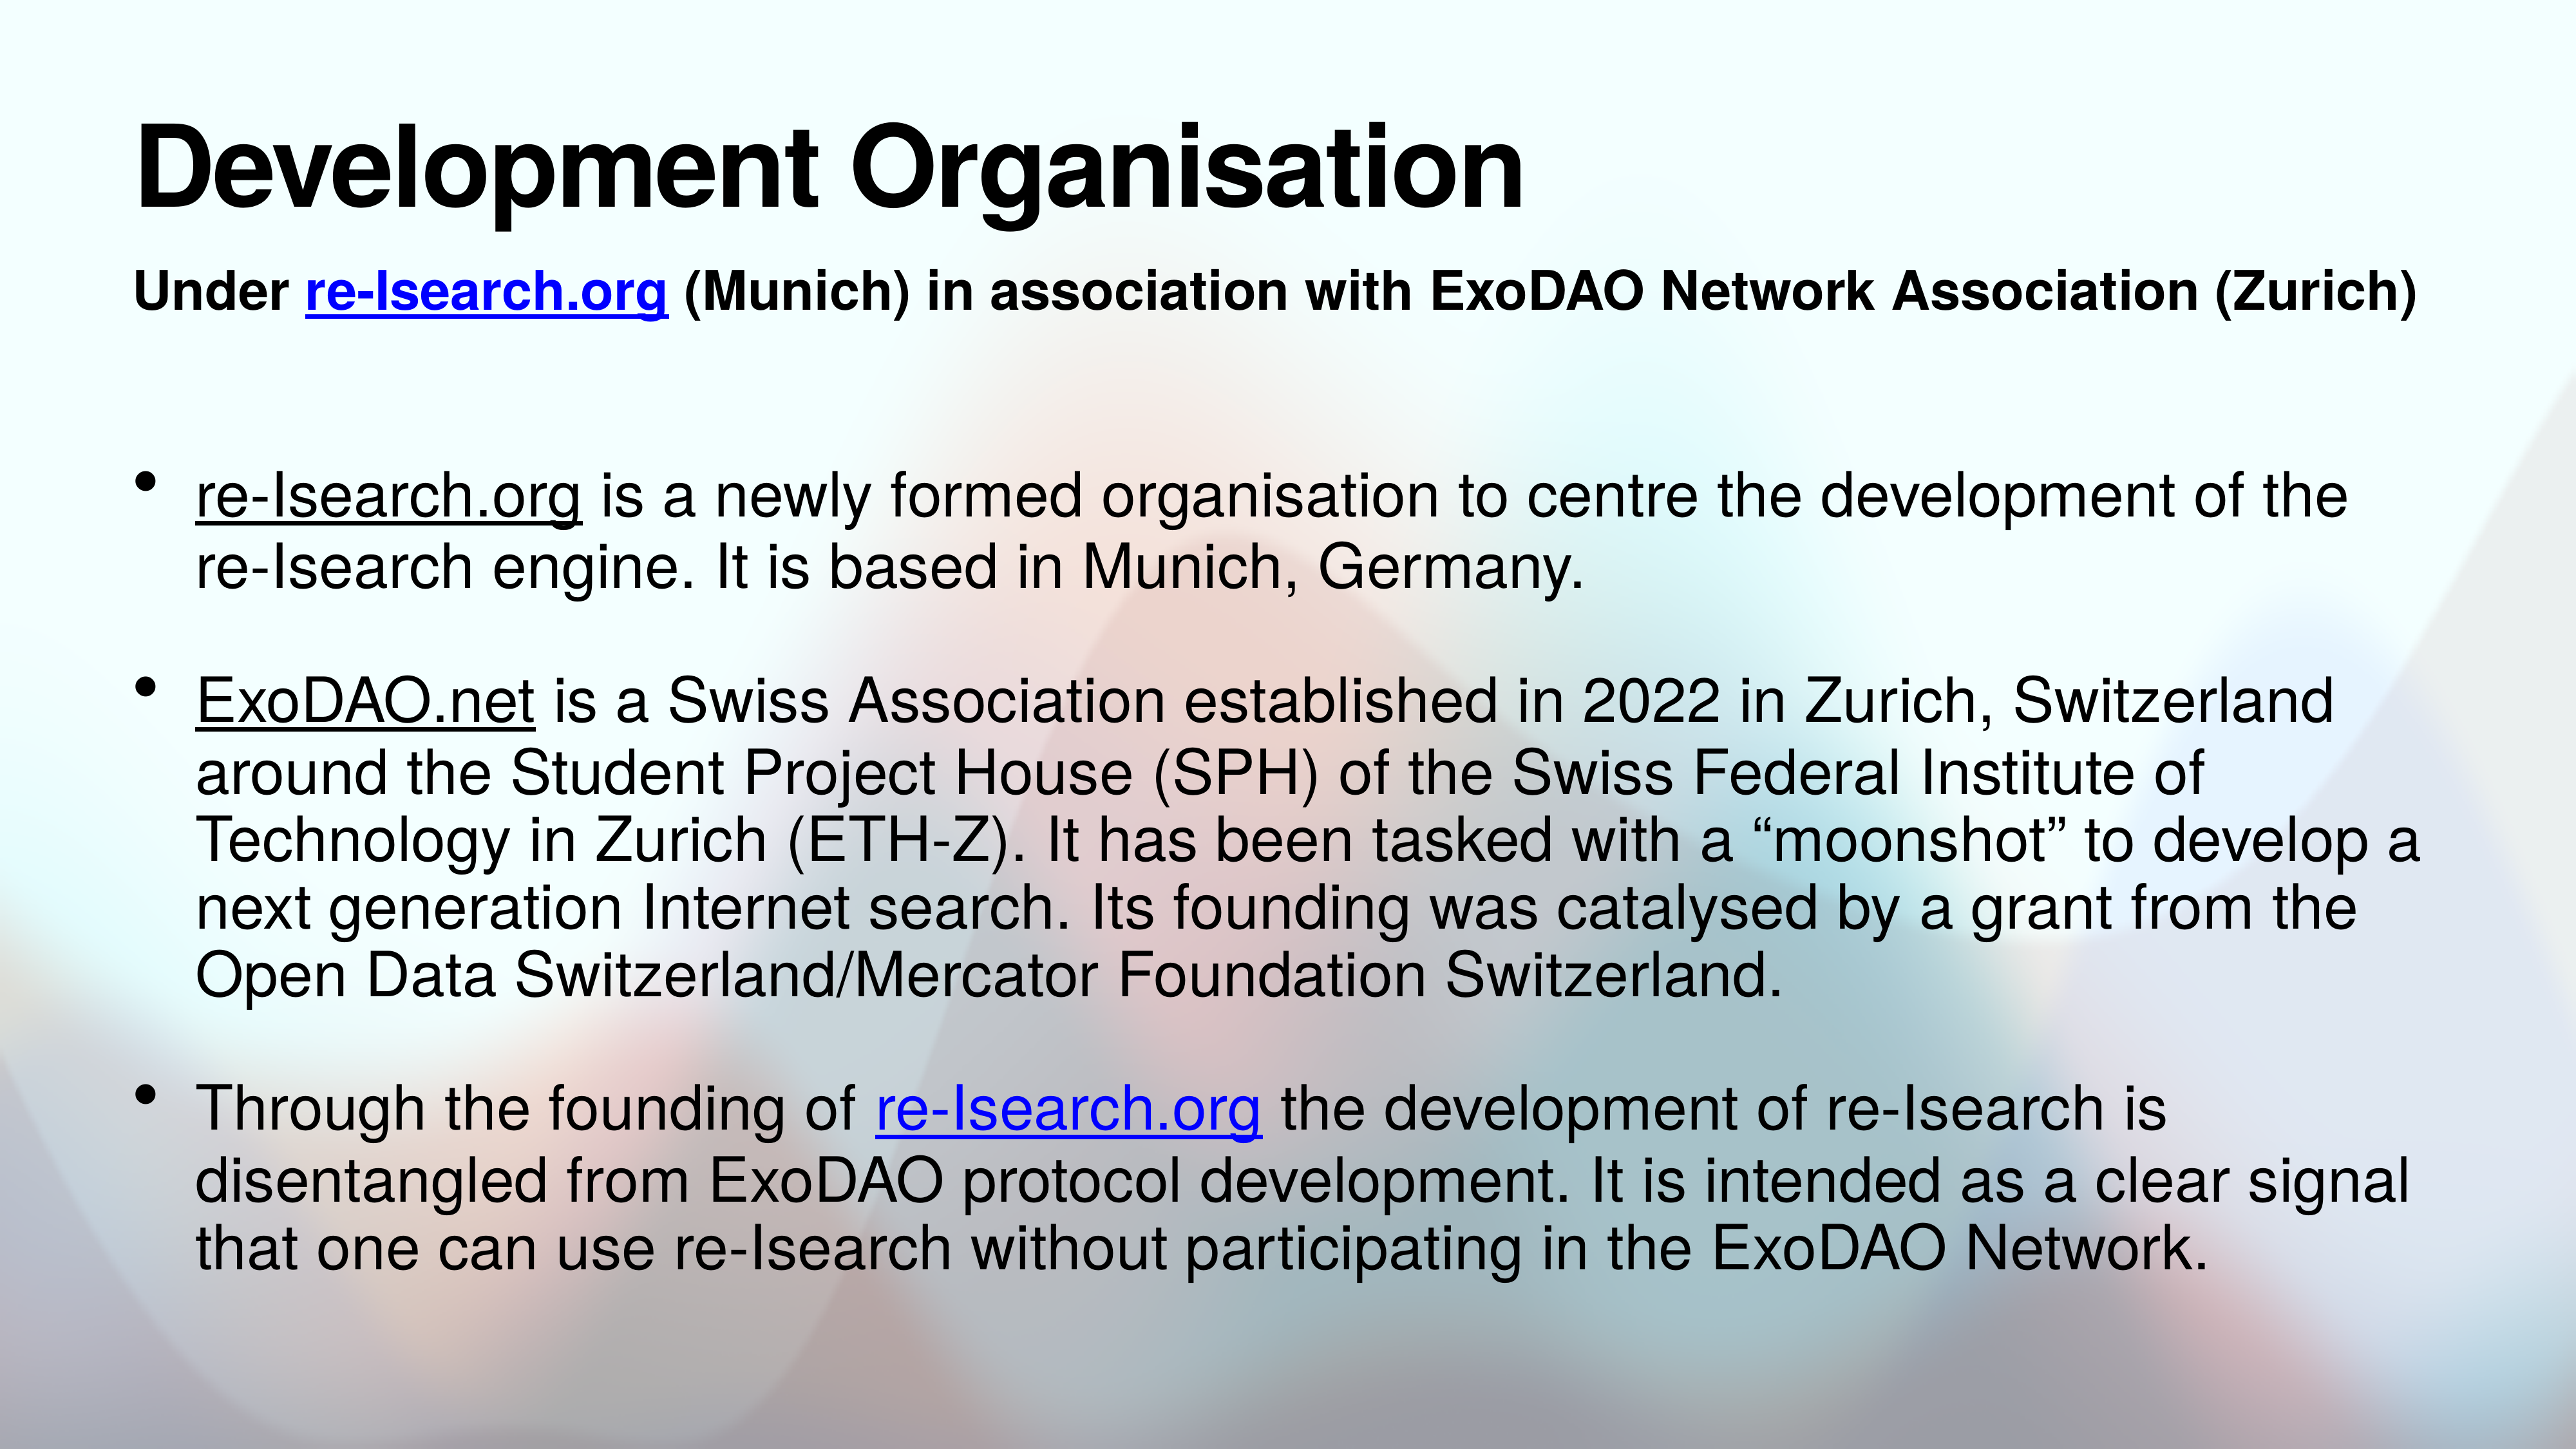

# Development Organisation
Under re-Isearch.org (Munich) in association with ExoDAO Network Association (Zurich)
re-Isearch.org is a newly formed organisation to centre the development of the re-Isearch engine. It is based in Munich, Germany.
ExoDAO.net is a Swiss Association established in 2022 in Zurich, Switzerland around the Student Project House (SPH) of the Swiss Federal Institute of Technology in Zurich (ETH-Z). It has been tasked with a “moonshot” to develop a next generation Internet search. Its founding was catalysed by a grant from the Open Data Switzerland/Mercator Foundation Switzerland.
Through the founding of re-Isearch.org the development of re-Isearch is disentangled from ExoDAO protocol development. It is intended as a clear signal that one can use re-Isearch without participating in the ExoDAO Network.